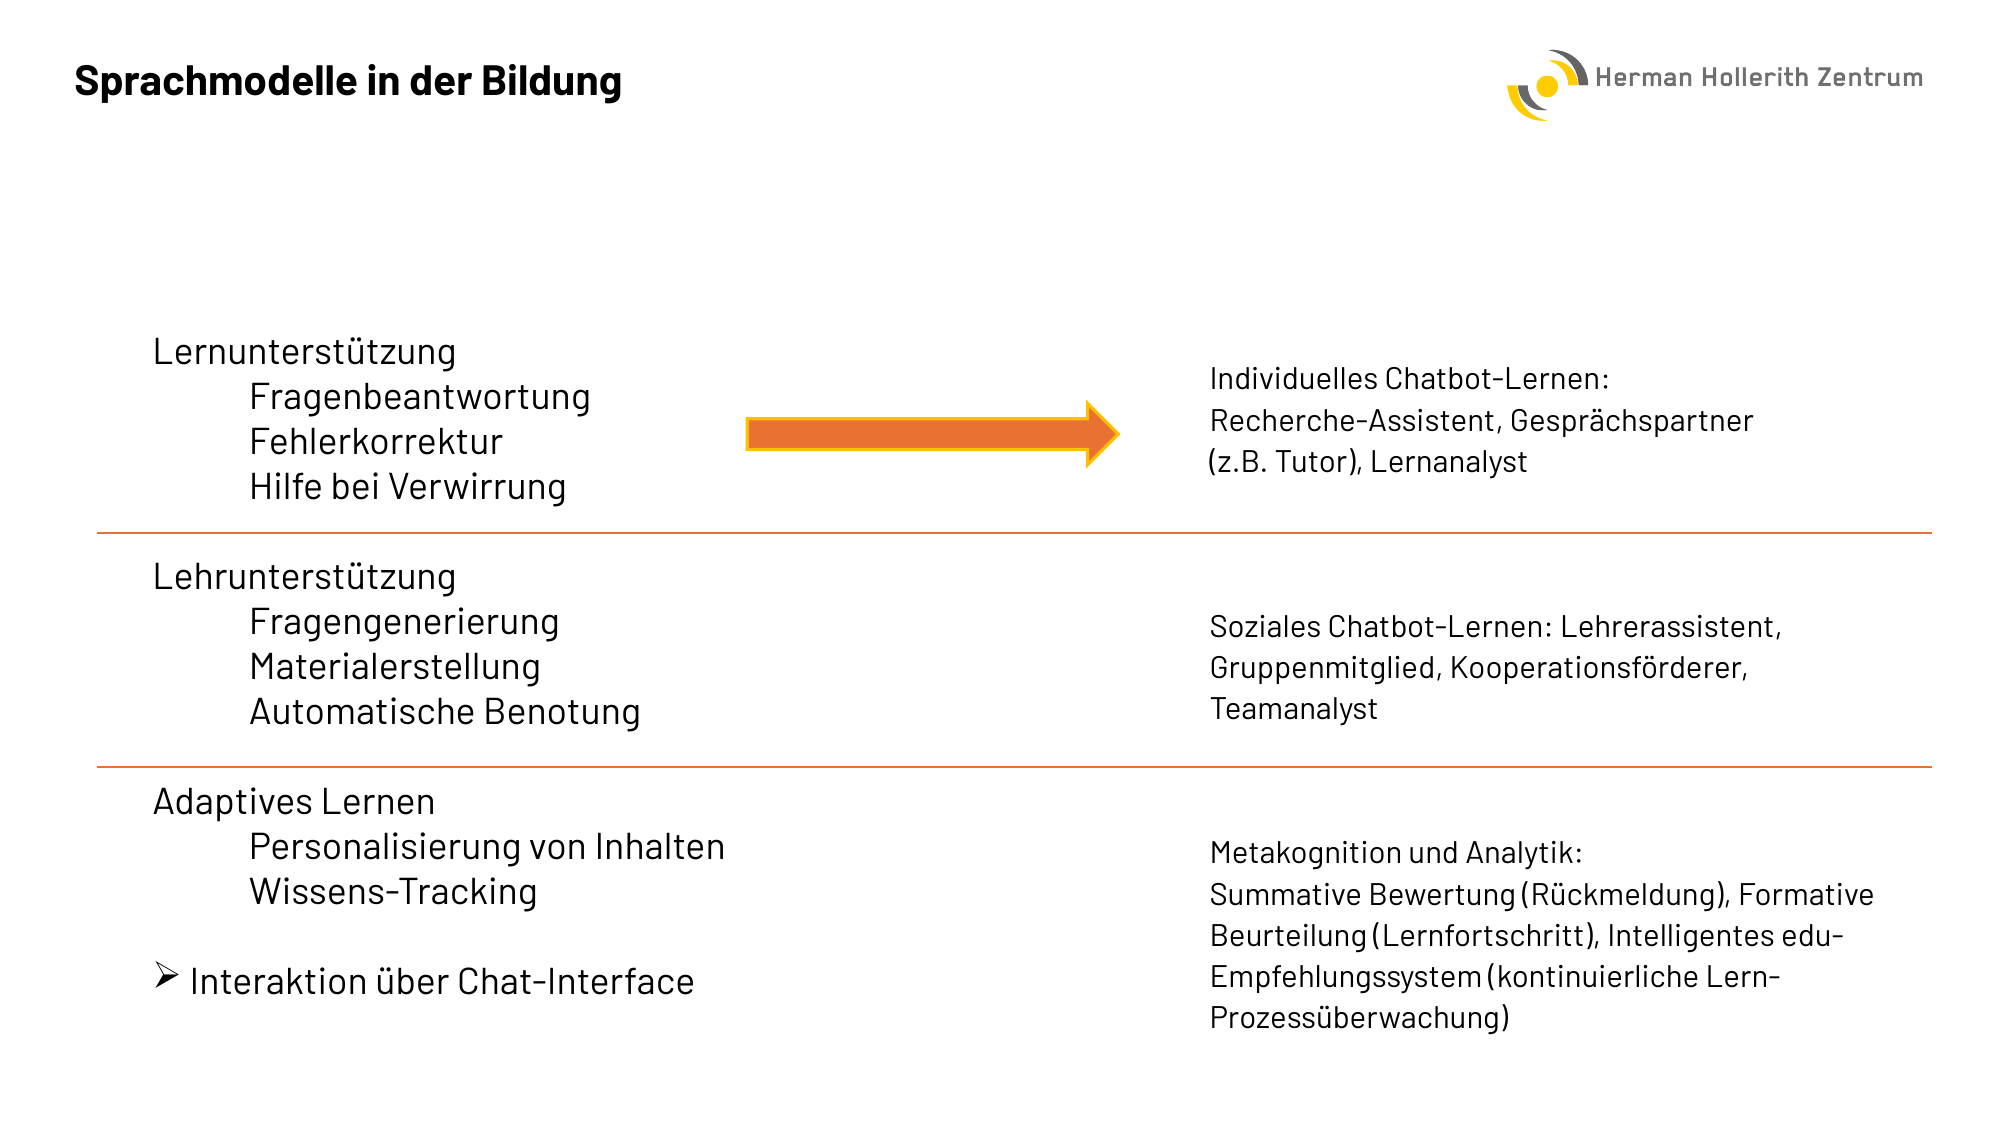

# Sprachmodelle in der Bildung

Individuelles Chatbot-Lernen:
Recherche-Assistent, Gesprächspartner (z.B. Tutor), Lernanalyst

Soziales Chatbot-Lernen: Lehrerassistent, Gruppenmitglied, Kooperationsförderer, Teamanalyst
Metakognition und Analytik:
Summative Bewertung (Rückmeldung), Formative Beurteilung (Lernfortschritt), Intelligentes edu-Empfehlungssystem (kontinuierliche Lern-Prozessüberwachung)

Pädagogische
Dimension
Lernunterstützung
Fragenbeantwortung
Fehlerkorrektur
Hilfe bei Verwirrung

Lehrunterstützung
Fragengenerierung
Materialerstellung
Automatische Benotung

Adaptives Lernen
Personalisierung von Inhalten
Wissens-Tracking

 Interaktion über Chat-Interface